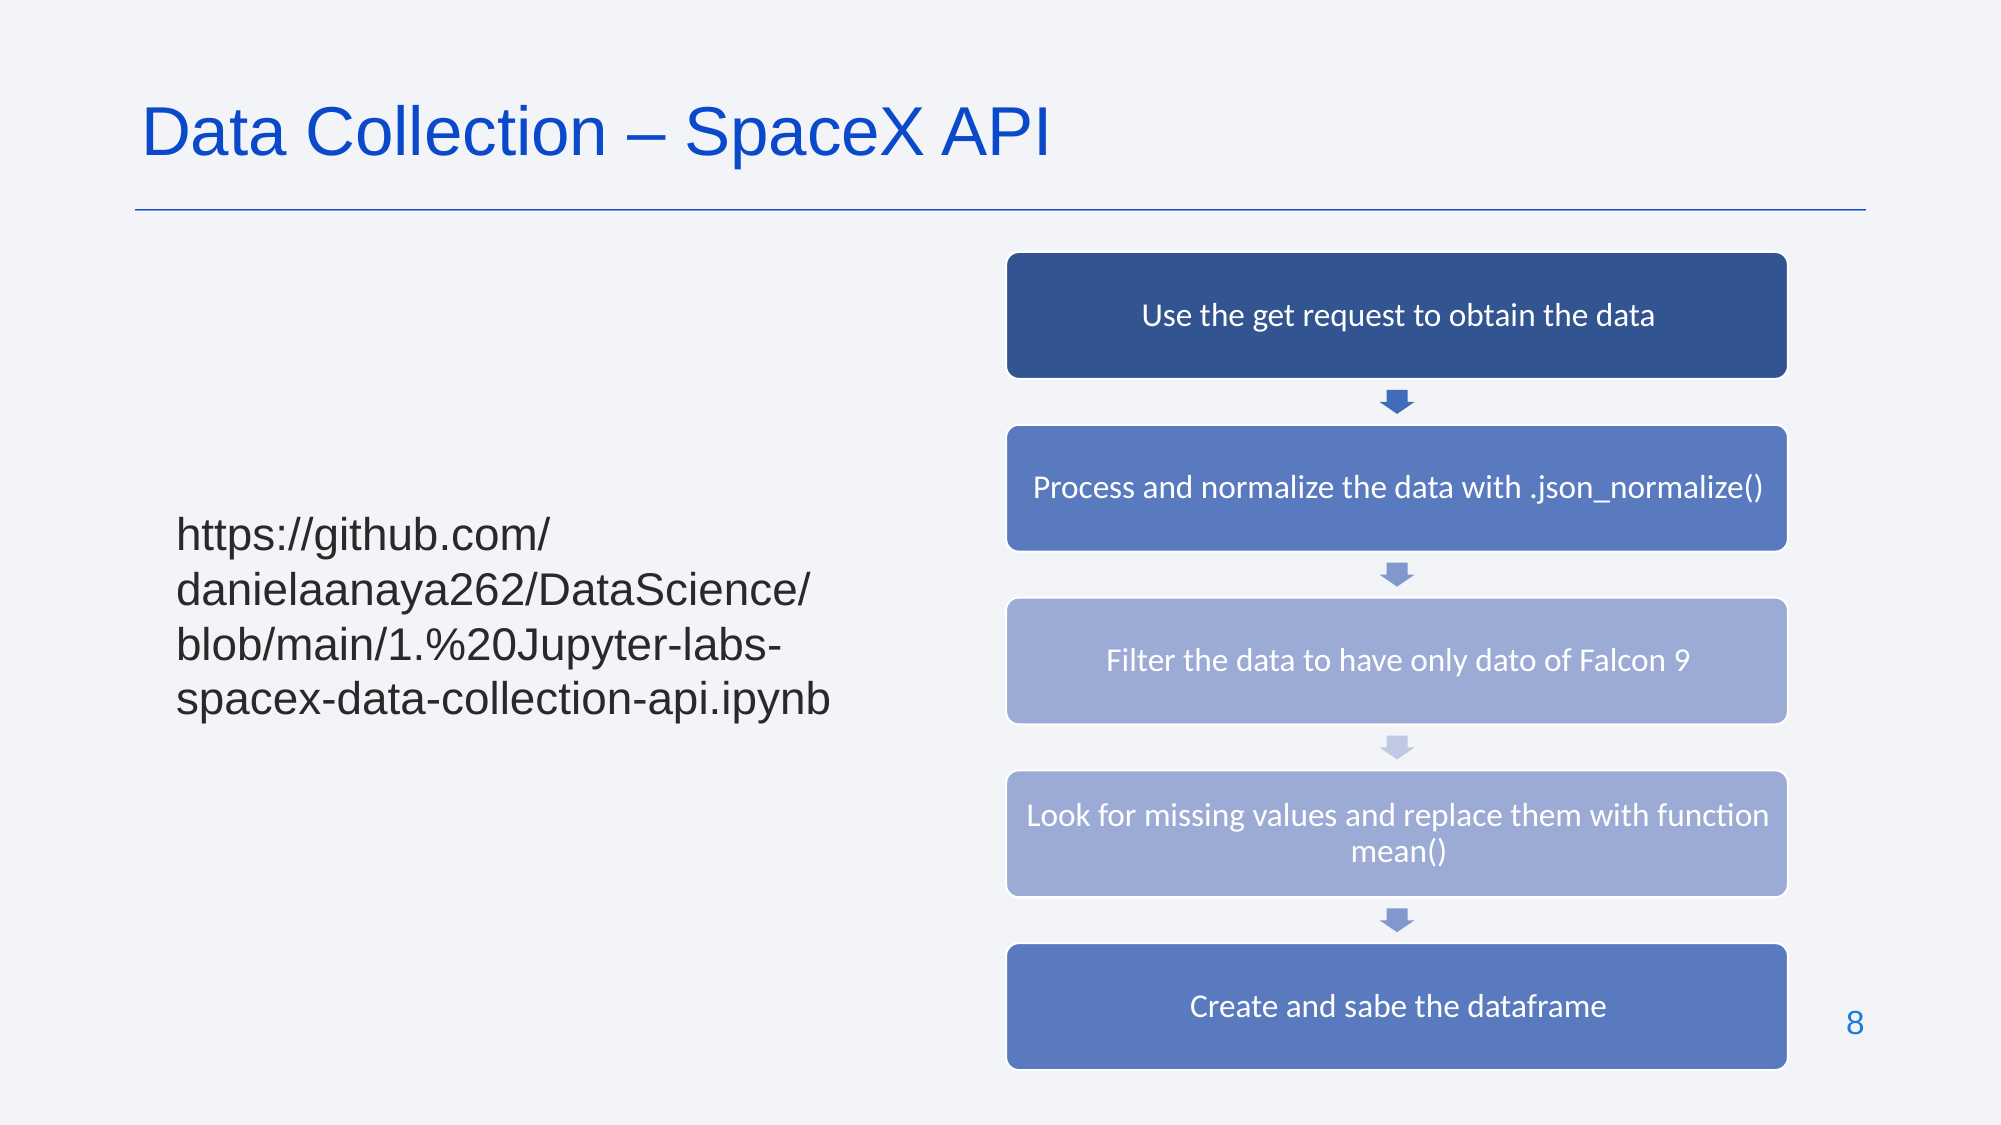

Data Collection – SpaceX API
Use the get request to obtain the data

Process and normalize the data with .json_normalize()

Filter the data to have only dato of Falcon 9

Look for missing values and replace them with function mean()

Create and sabe the dataframe
https://github.com/danielaanaya262/DataScience/blob/main/1.%20Jupyter-labs-spacex-data-collection-api.ipynb

8